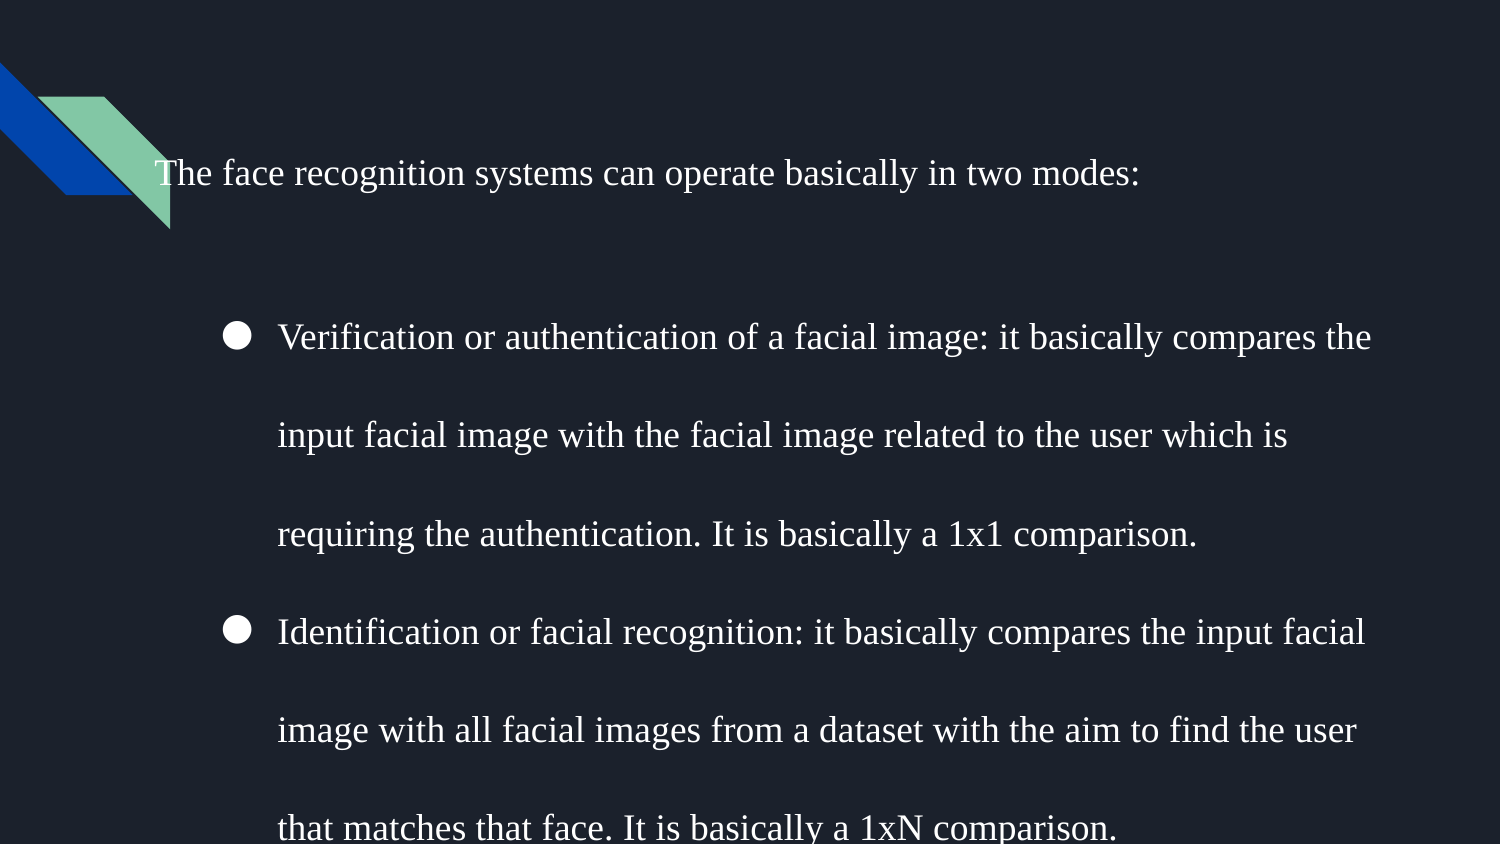

The face recognition systems can operate basically in two modes:
Verification or authentication of a facial image: it basically compares the input facial image with the facial image related to the user which is requiring the authentication. It is basically a 1x1 comparison.
Identification or facial recognition: it basically compares the input facial image with all facial images from a dataset with the aim to find the user that matches that face. It is basically a 1xN comparison.